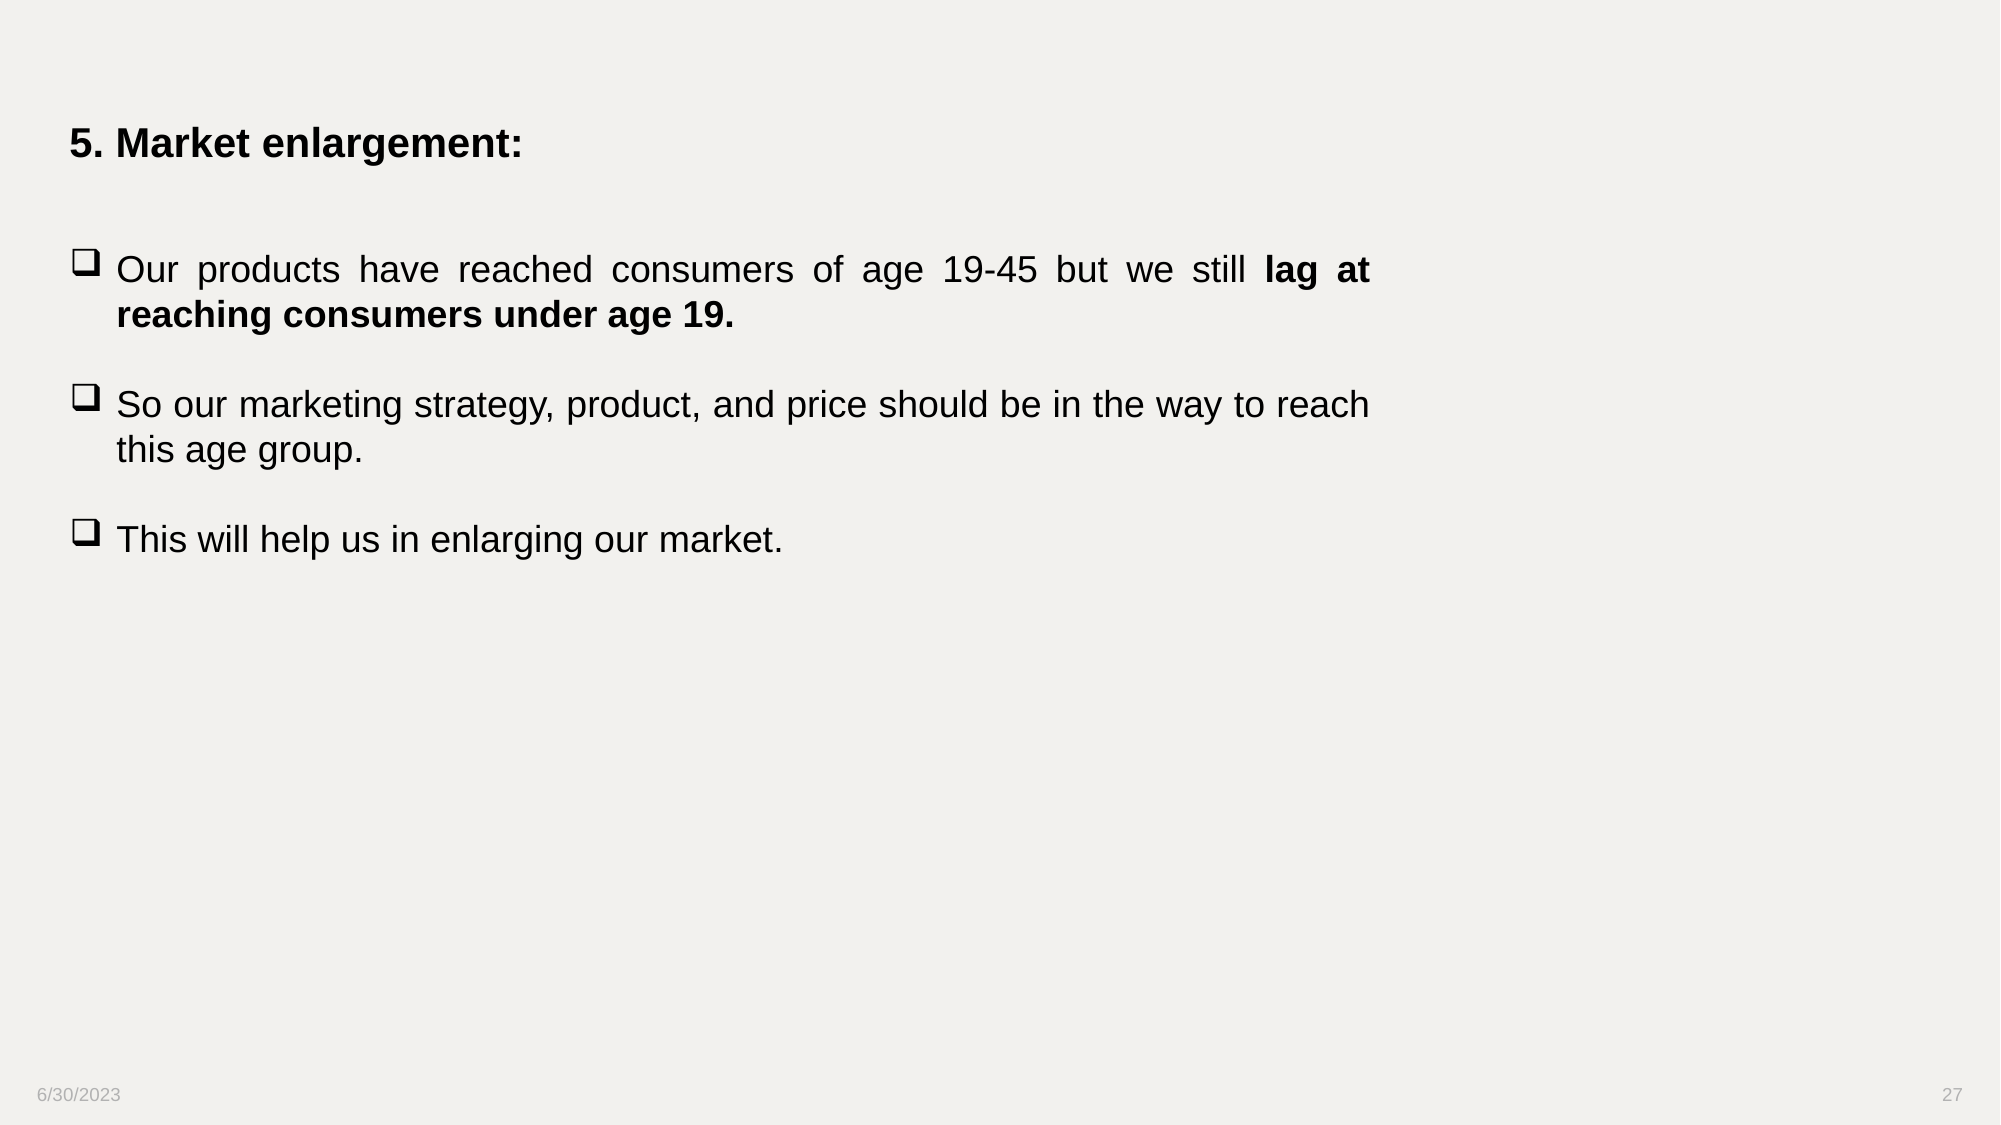

5. Market enlargement:
Our products have reached consumers of age 19-45 but we still lag at reaching consumers under age 19.

So our marketing strategy, product, and price should be in the way to reach this age group.

This will help us in enlarging our market.
6/30/2023
27